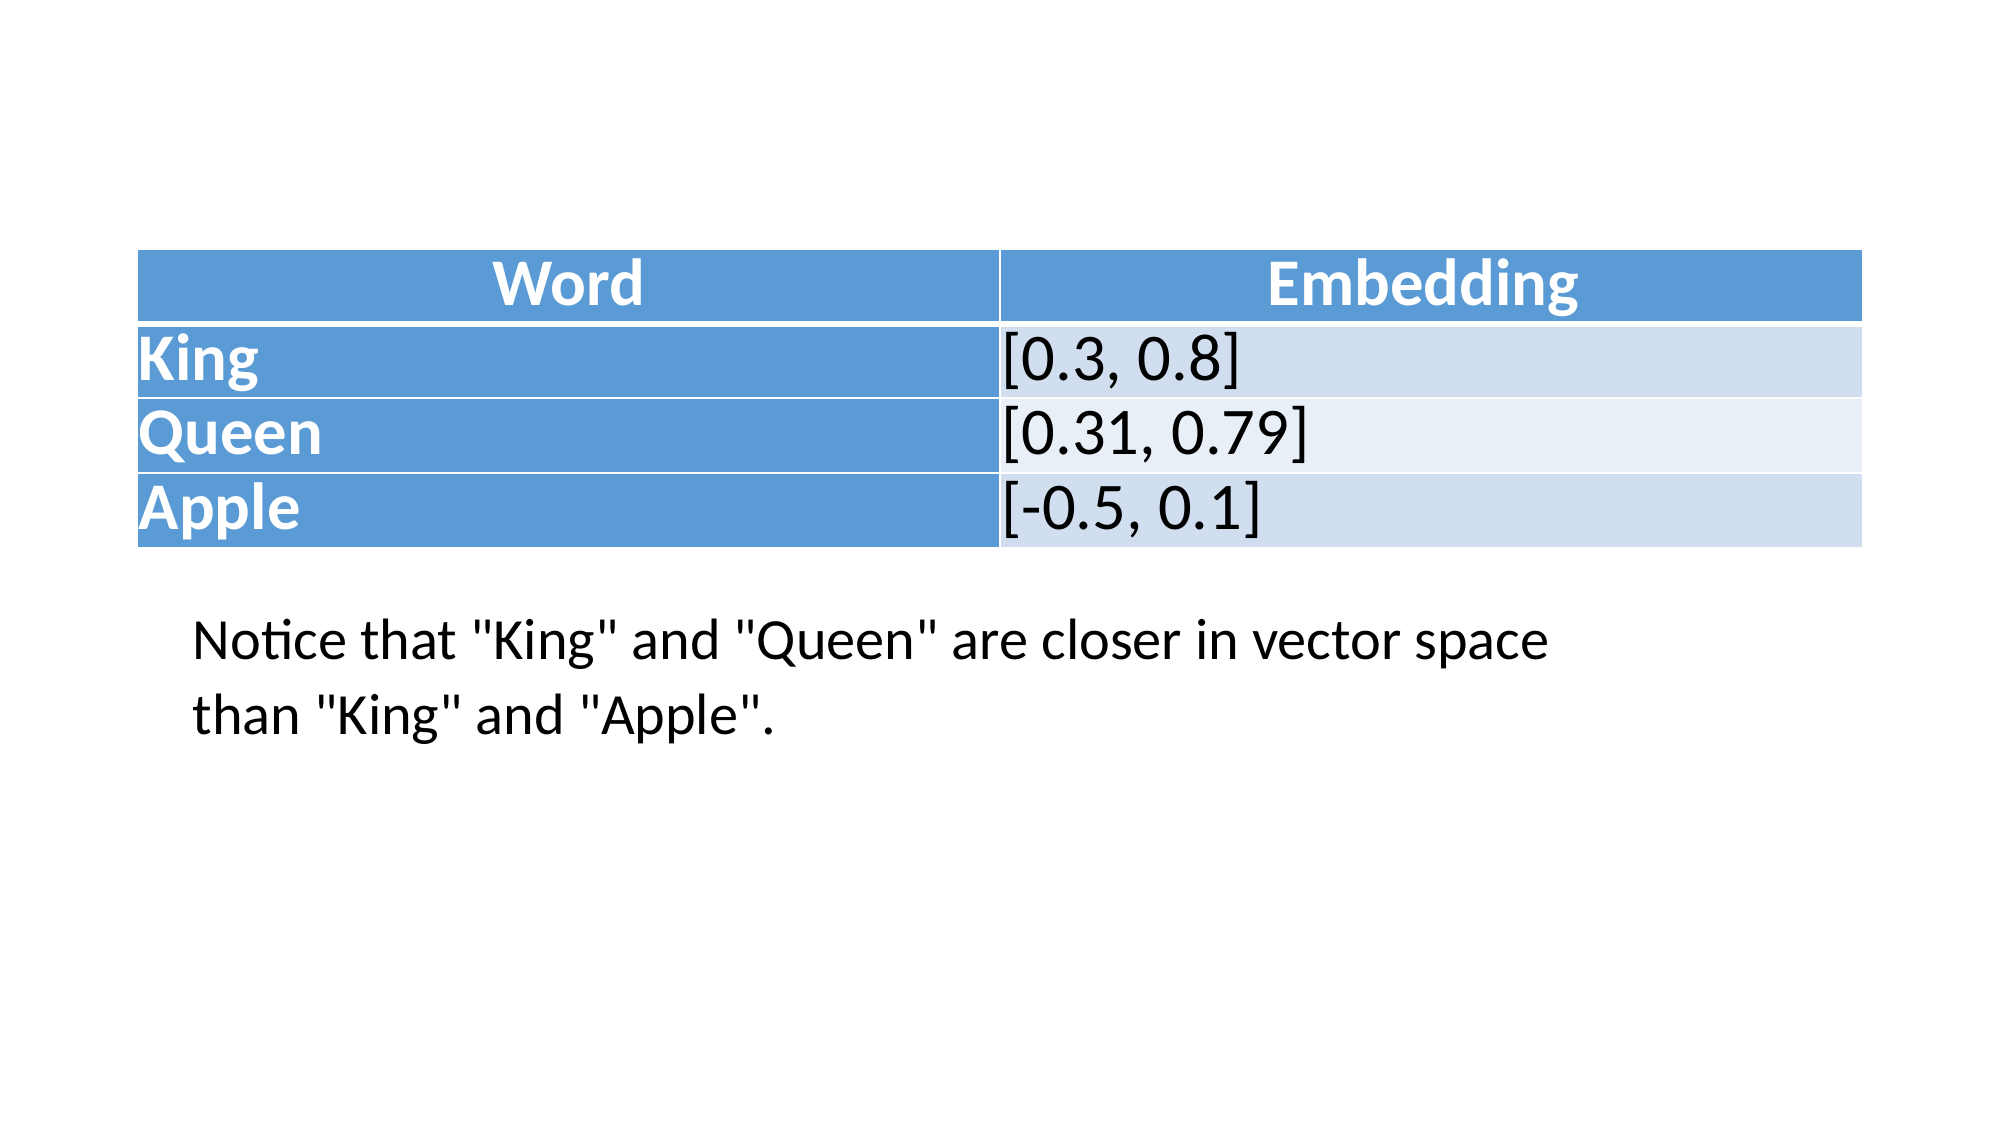

#
| Word | Embedding |
| --- | --- |
| King | [0.3, 0.8] |
| Queen | [0.31, 0.79] |
| Apple | [-0.5, 0.1] |
Notice that "King" and "Queen" are closer in vector space than "King" and "Apple".